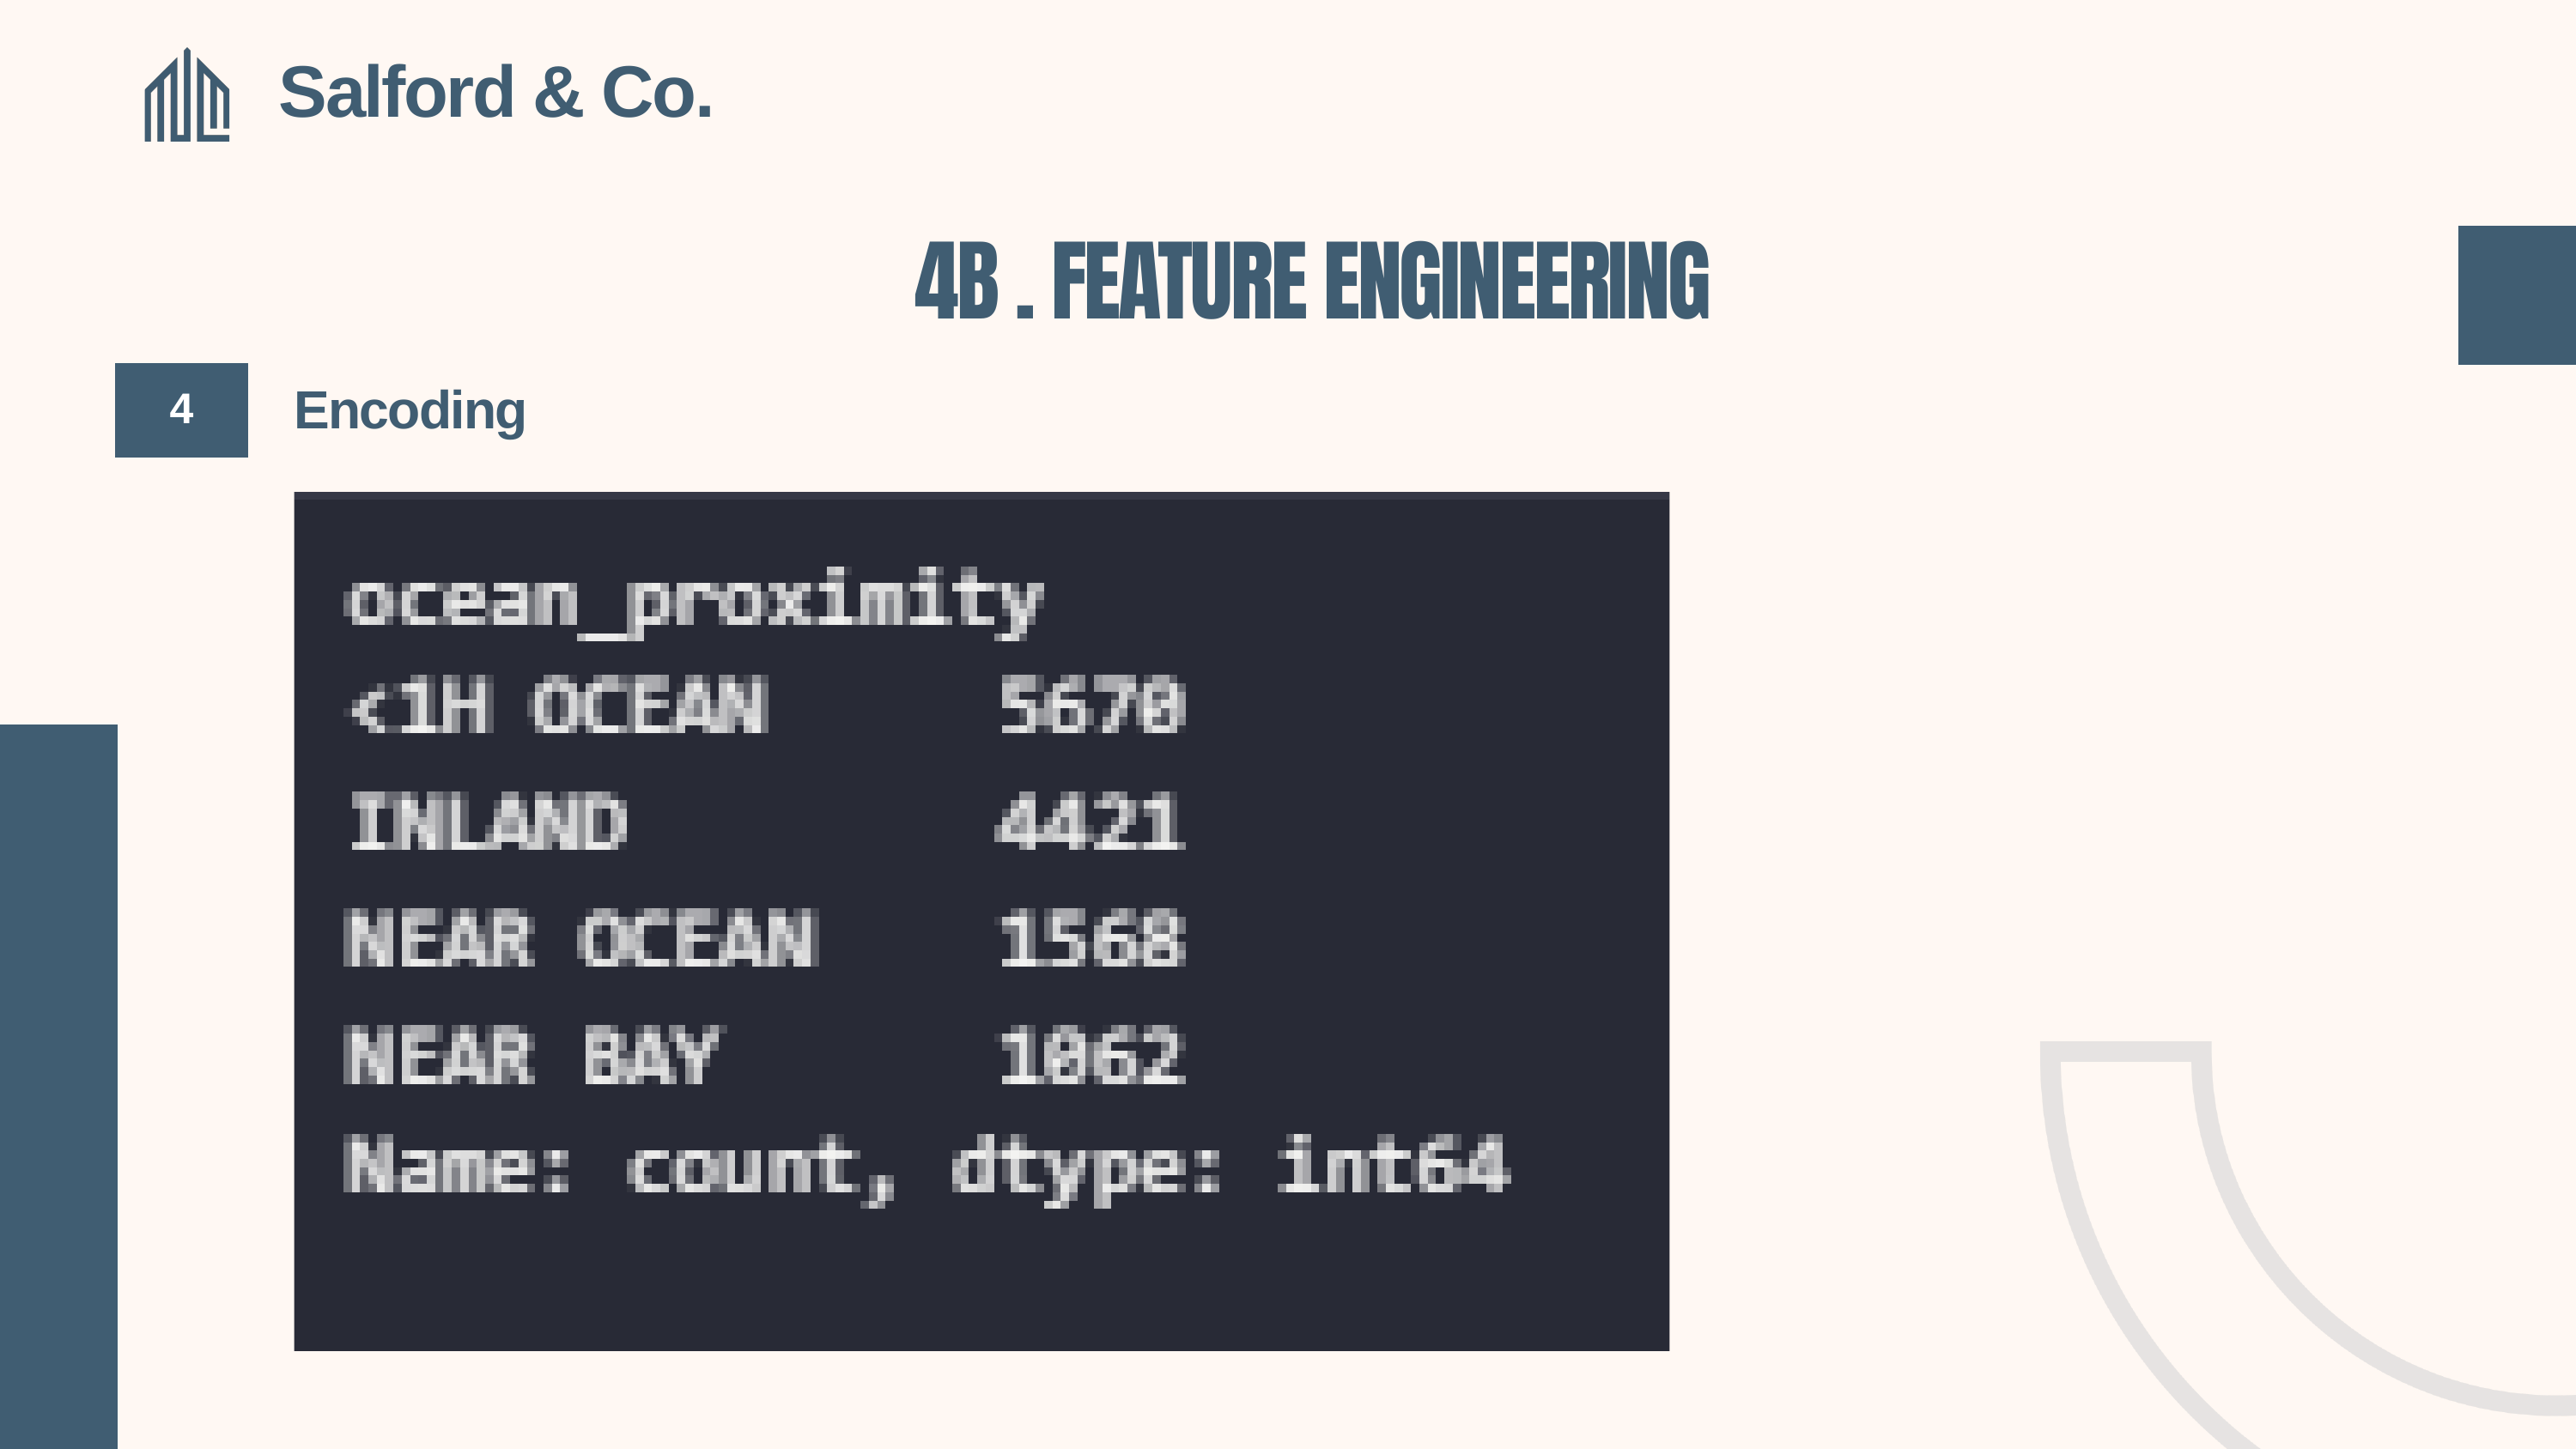

Salford & Co.

4B . FEATURE ENGINEERING

4
Encoding